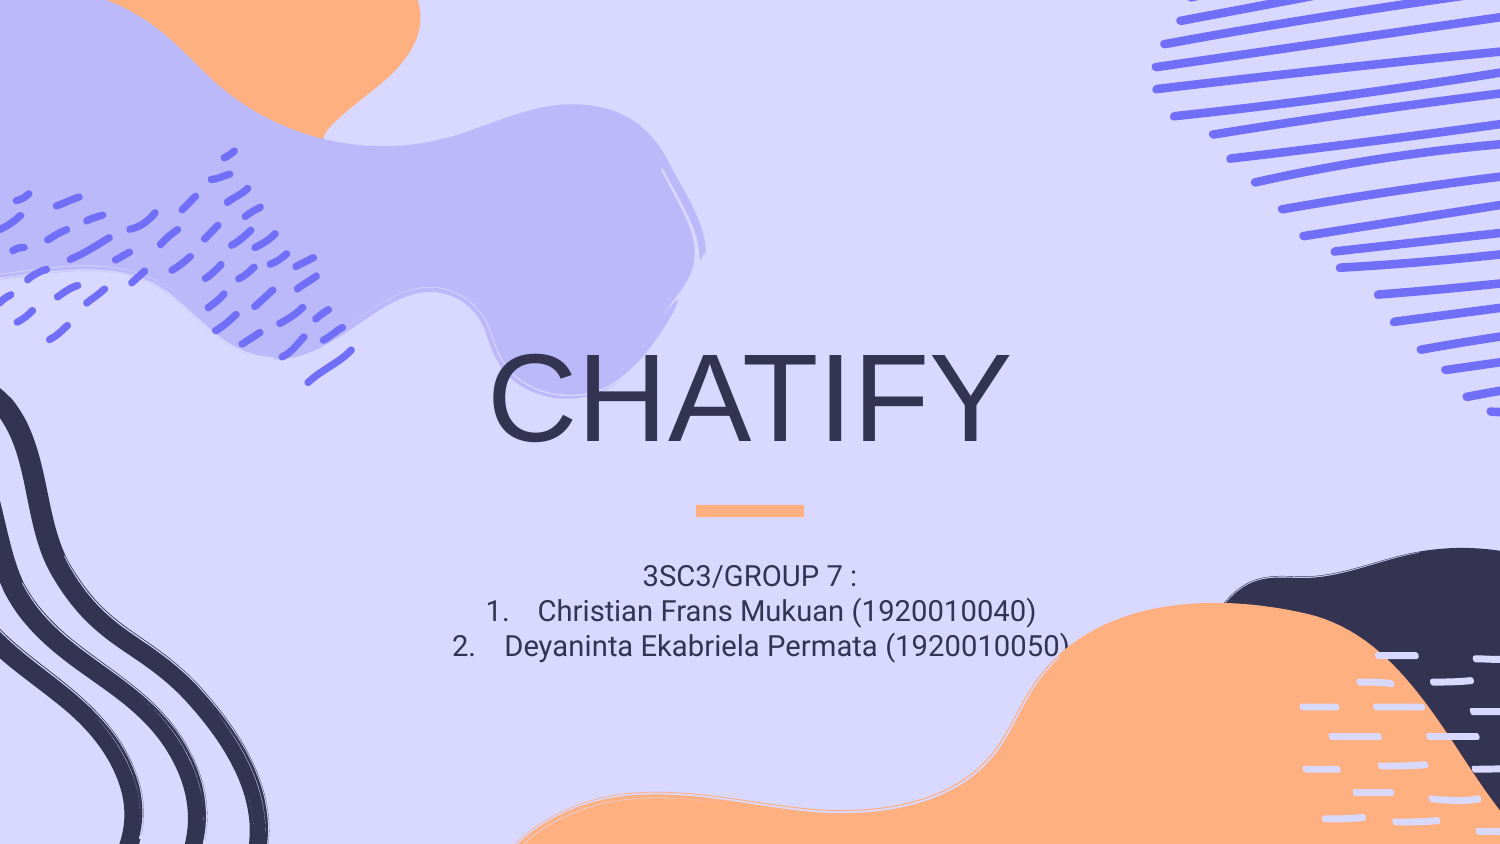

# CHATIFY

3SC3/GROUP 7 :
Christian Frans Mukuan (1920010040)
Deyaninta Ekabriela Permata (1920010050)